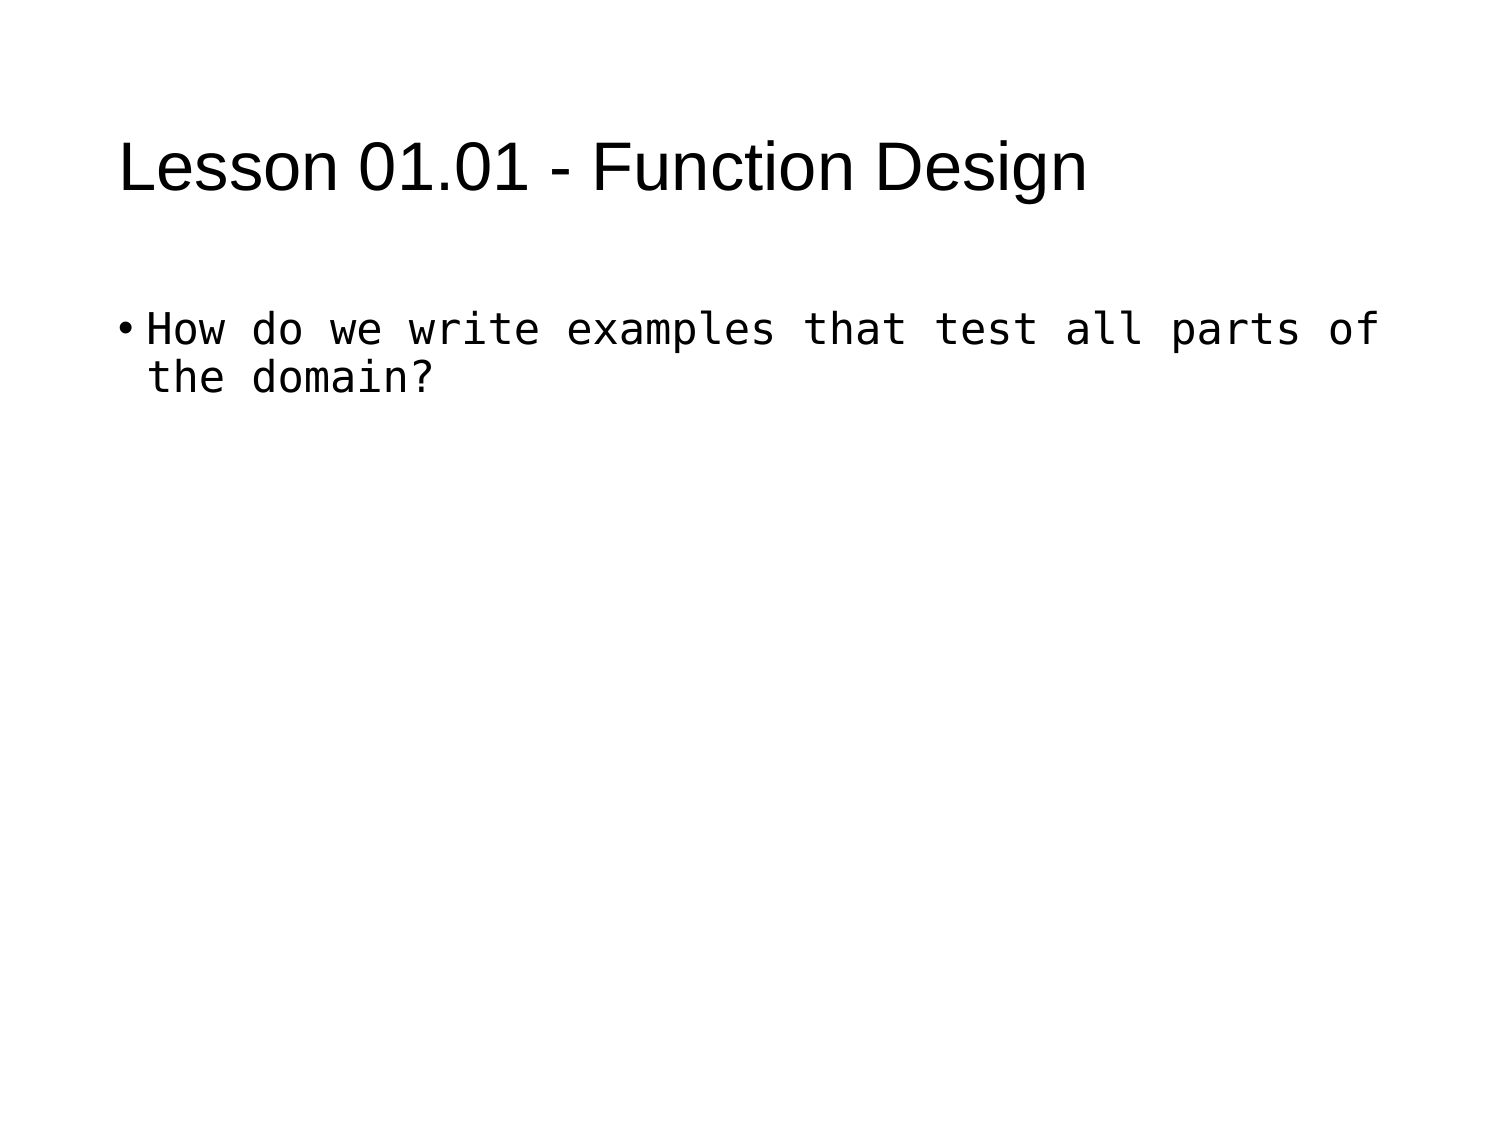

# Lesson 01.01 - Function Design
How do we write examples that test all parts of the domain?